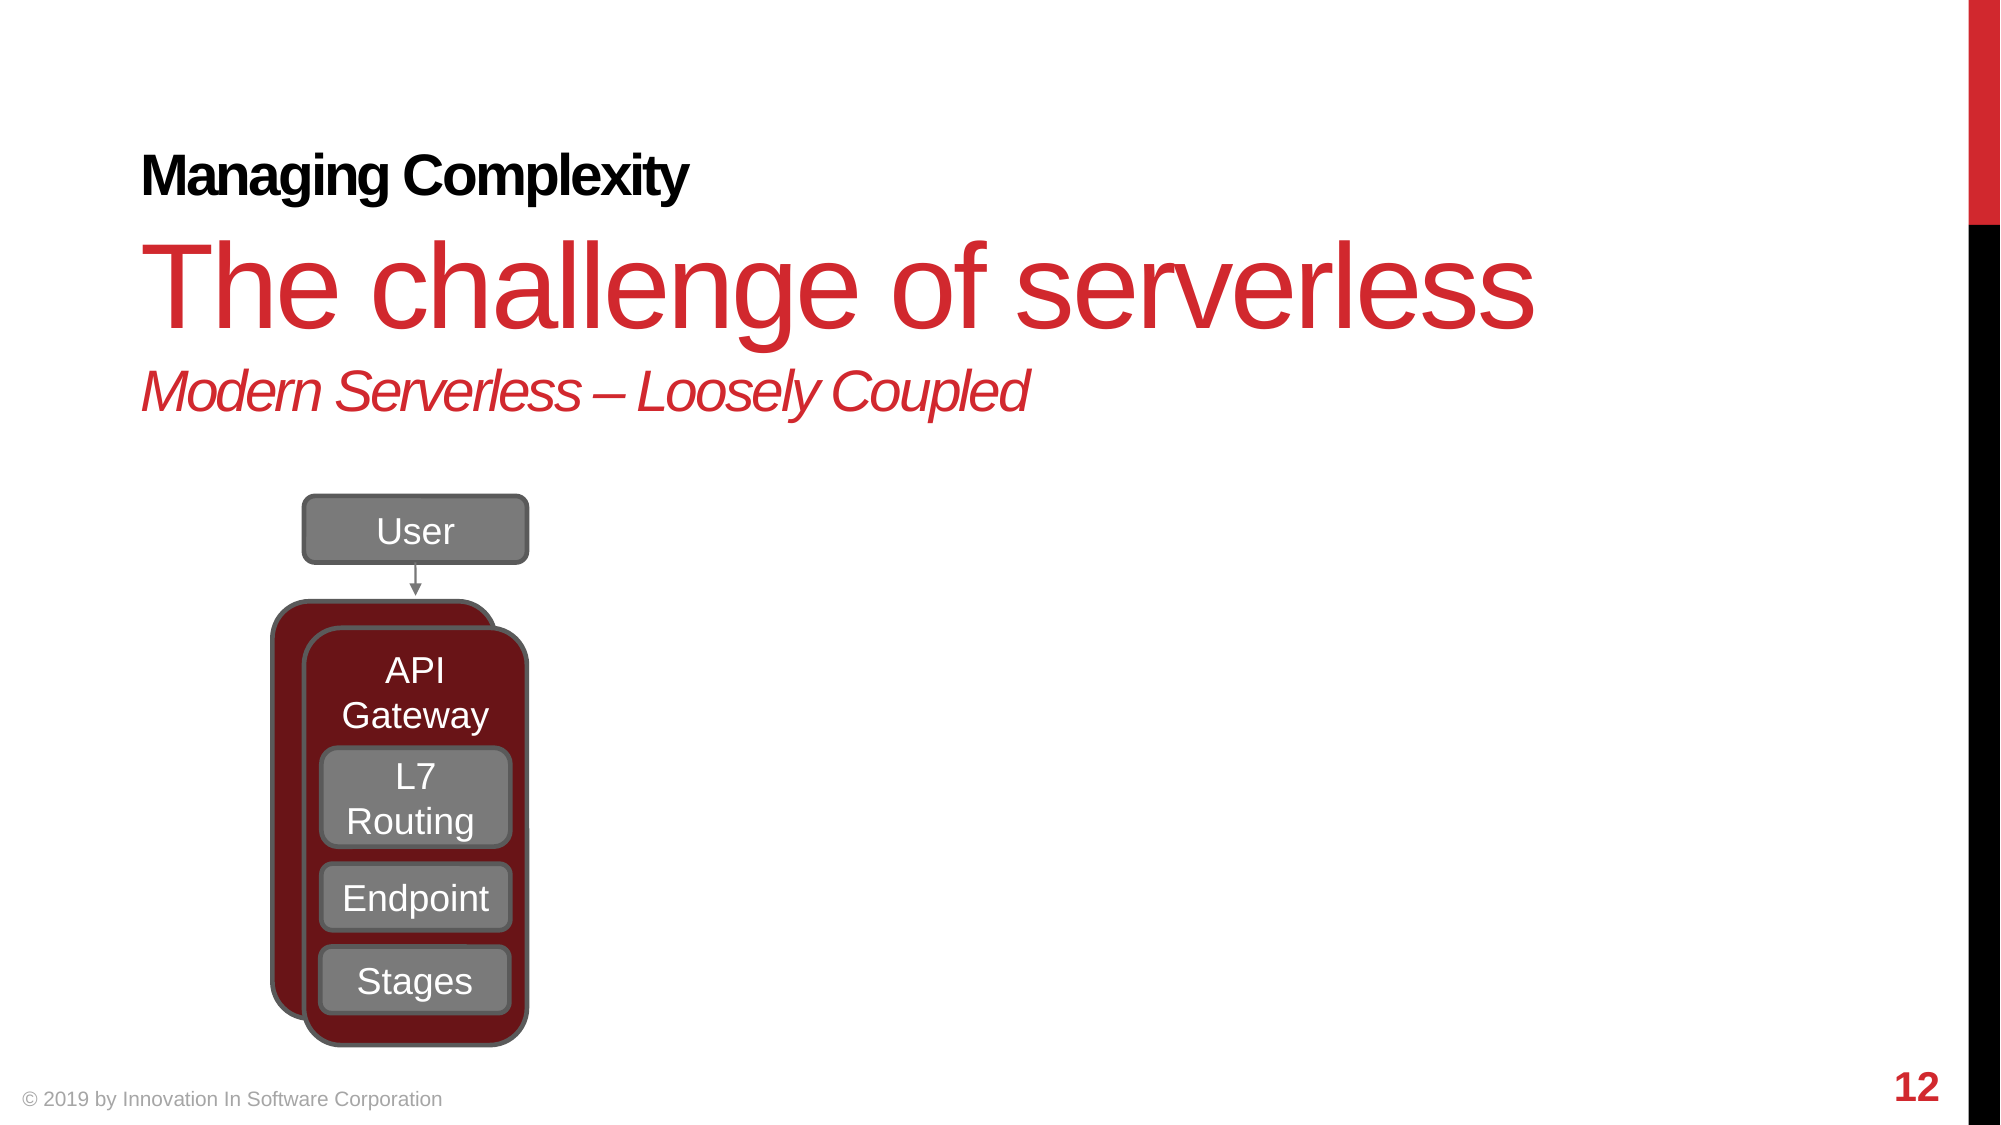

Managing Complexity
The challenge of serverless
Modern Serverless – Loosely Coupled
User
API Gateway
API Gateway
L7 Routing
Endpoint
Stages
12
© 2019 by Innovation In Software Corporation